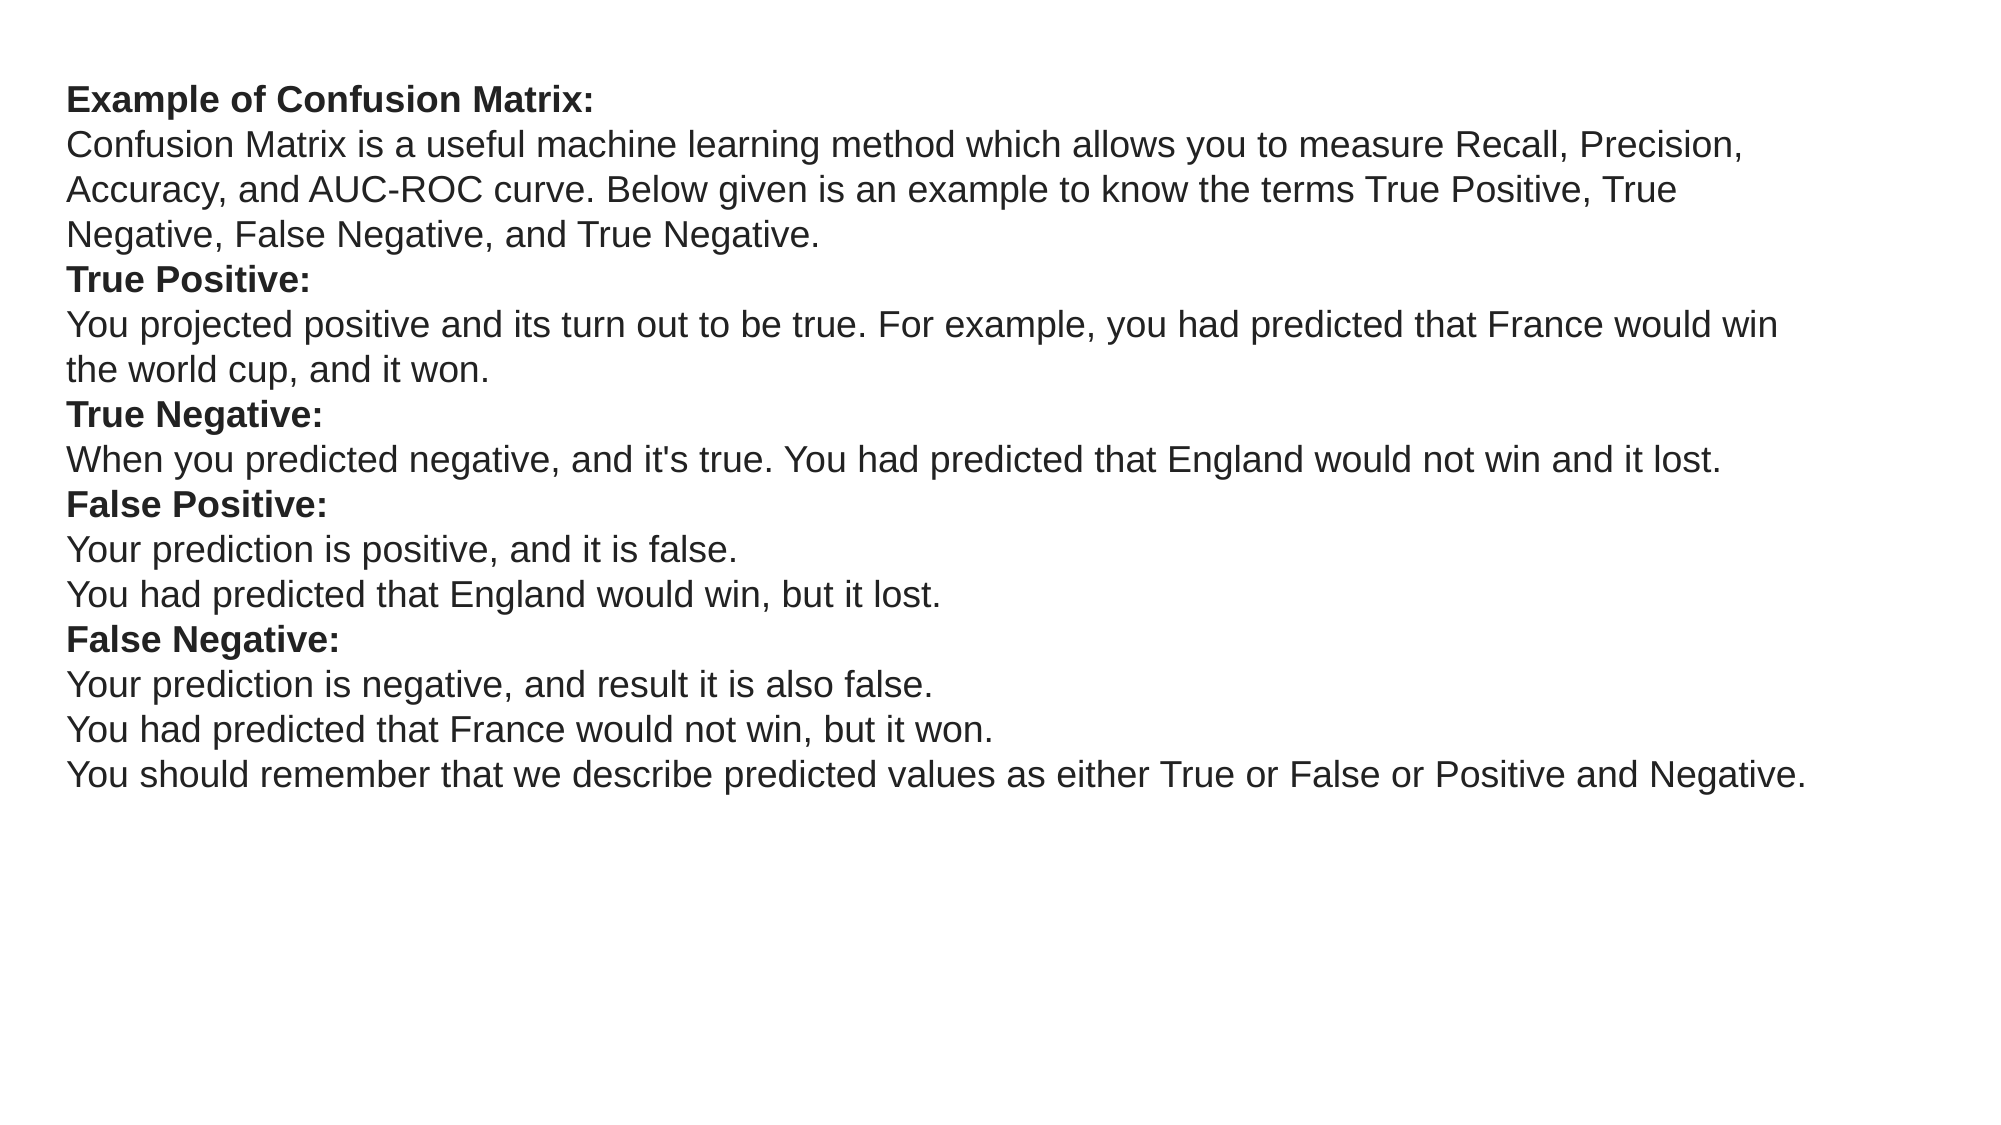

Example of Confusion Matrix:
Confusion Matrix is a useful machine learning method which allows you to measure Recall, Precision, Accuracy, and AUC-ROC curve. Below given is an example to know the terms True Positive, True Negative, False Negative, and True Negative.
True Positive:
You projected positive and its turn out to be true. For example, you had predicted that France would win the world cup, and it won.
True Negative:
When you predicted negative, and it's true. You had predicted that England would not win and it lost.
False Positive:
Your prediction is positive, and it is false.
You had predicted that England would win, but it lost.
False Negative:
Your prediction is negative, and result it is also false.
You had predicted that France would not win, but it won.
You should remember that we describe predicted values as either True or False or Positive and Negative.